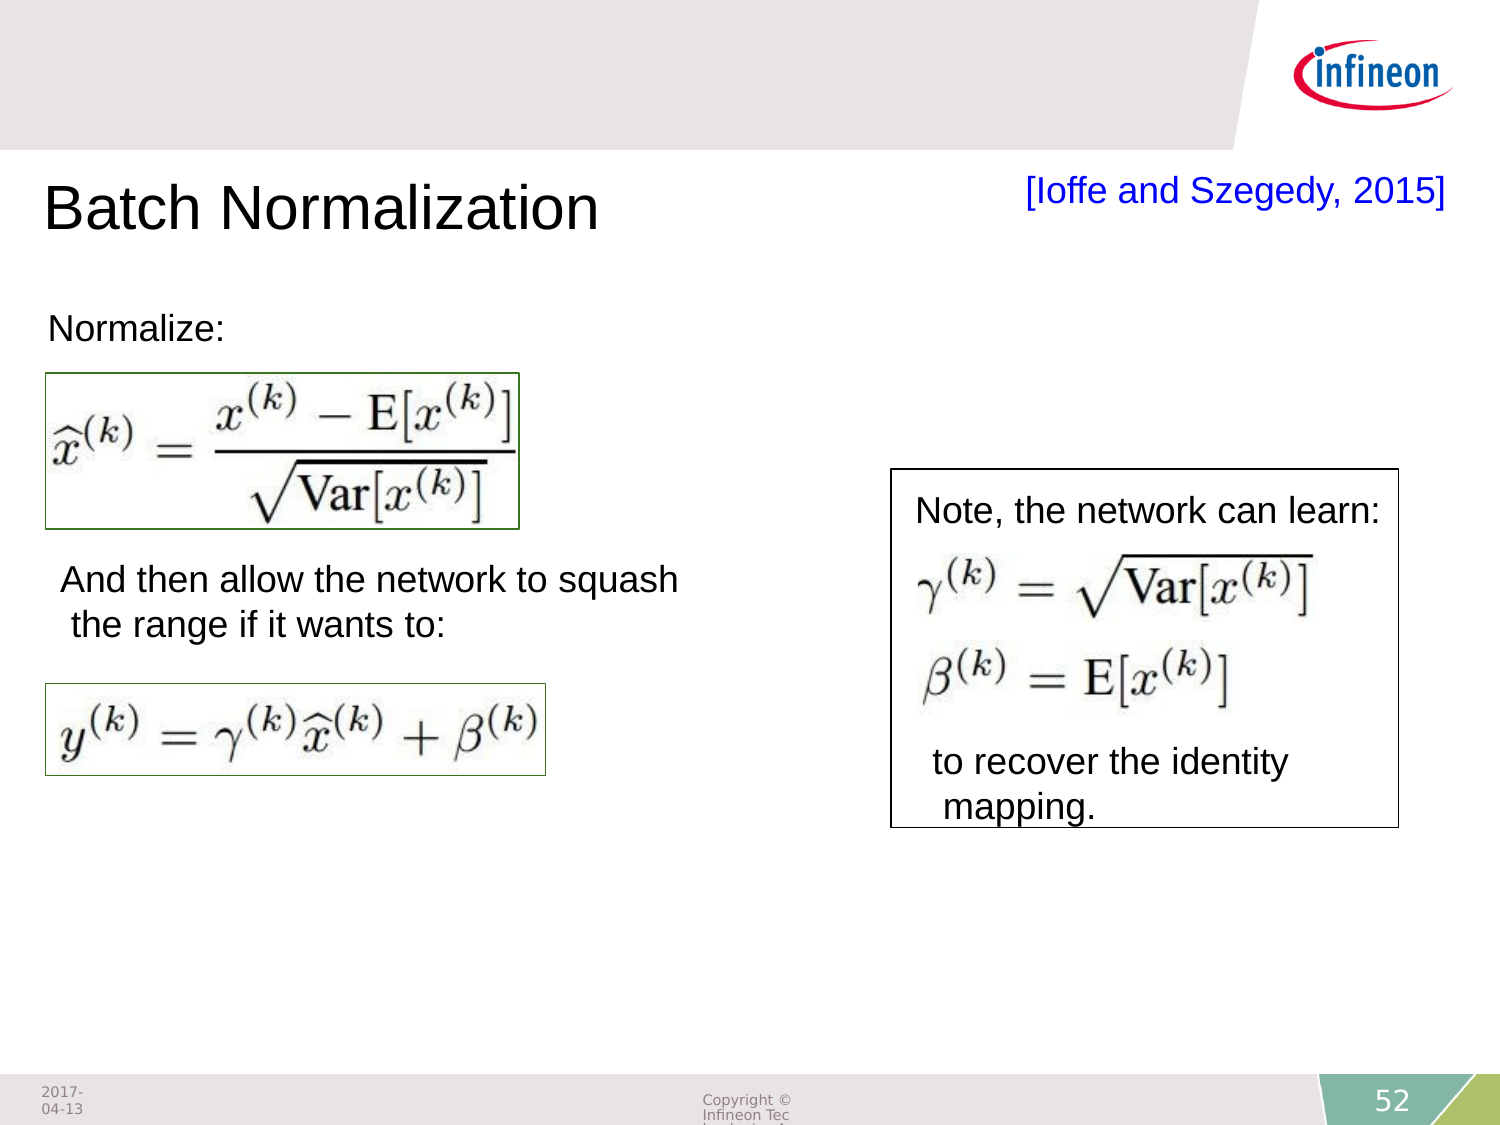

# Batch Normalization
[Ioffe and Szegedy, 2015]
Normalize:

Note, the network can learn:

to recover the identity  mapping.

And then allow the network to squash  the range if it wants to:

Fei-Fei Li & Justin Johnson & Serena Yeung	Lecture 6 -	April 20, 2017
2017-04-13
Copyright © Infineon Technologies AG 2018. All rights reserved.
52